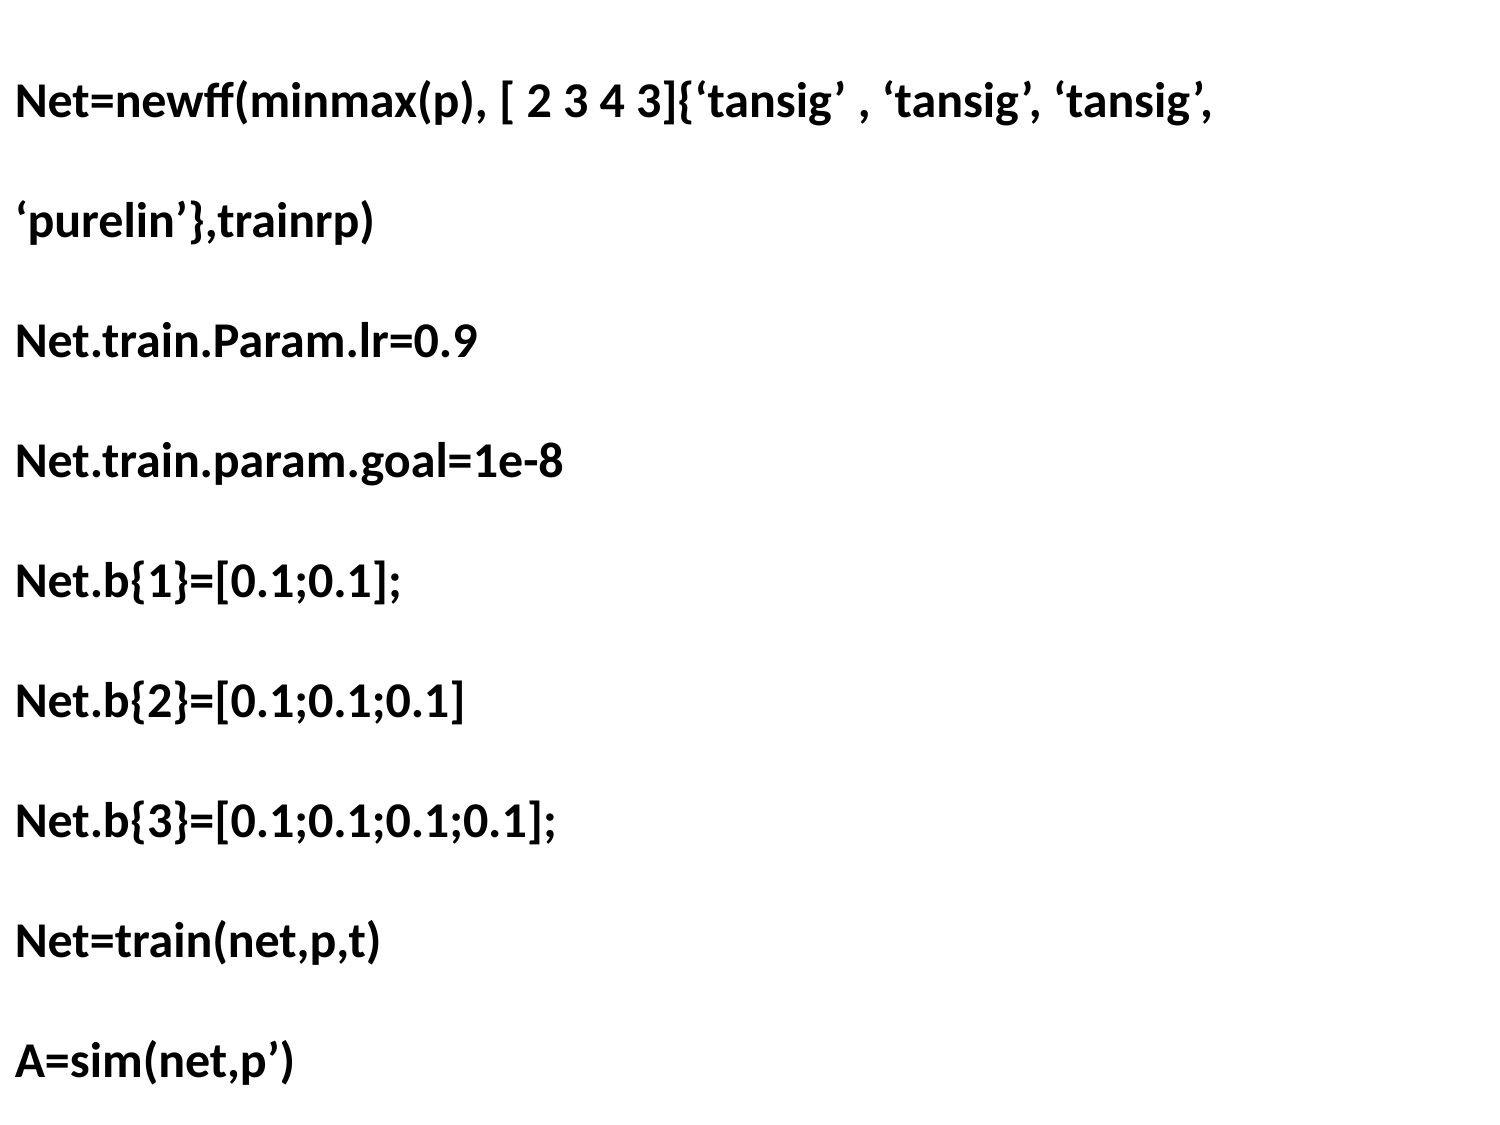

Net=newff(minmax(p), [ 2 3 4 3]{‘tansig’ , ‘tansig’, ‘tansig’, ‘purelin’},trainrp)
Net.train.Param.lr=0.9
Net.train.param.goal=1e-8
Net.b{1}=[0.1;0.1];
Net.b{2}=[0.1;0.1;0.1]
Net.b{3}=[0.1;0.1;0.1;0.1];
Net=train(net,p,t)
A=sim(net,p’)